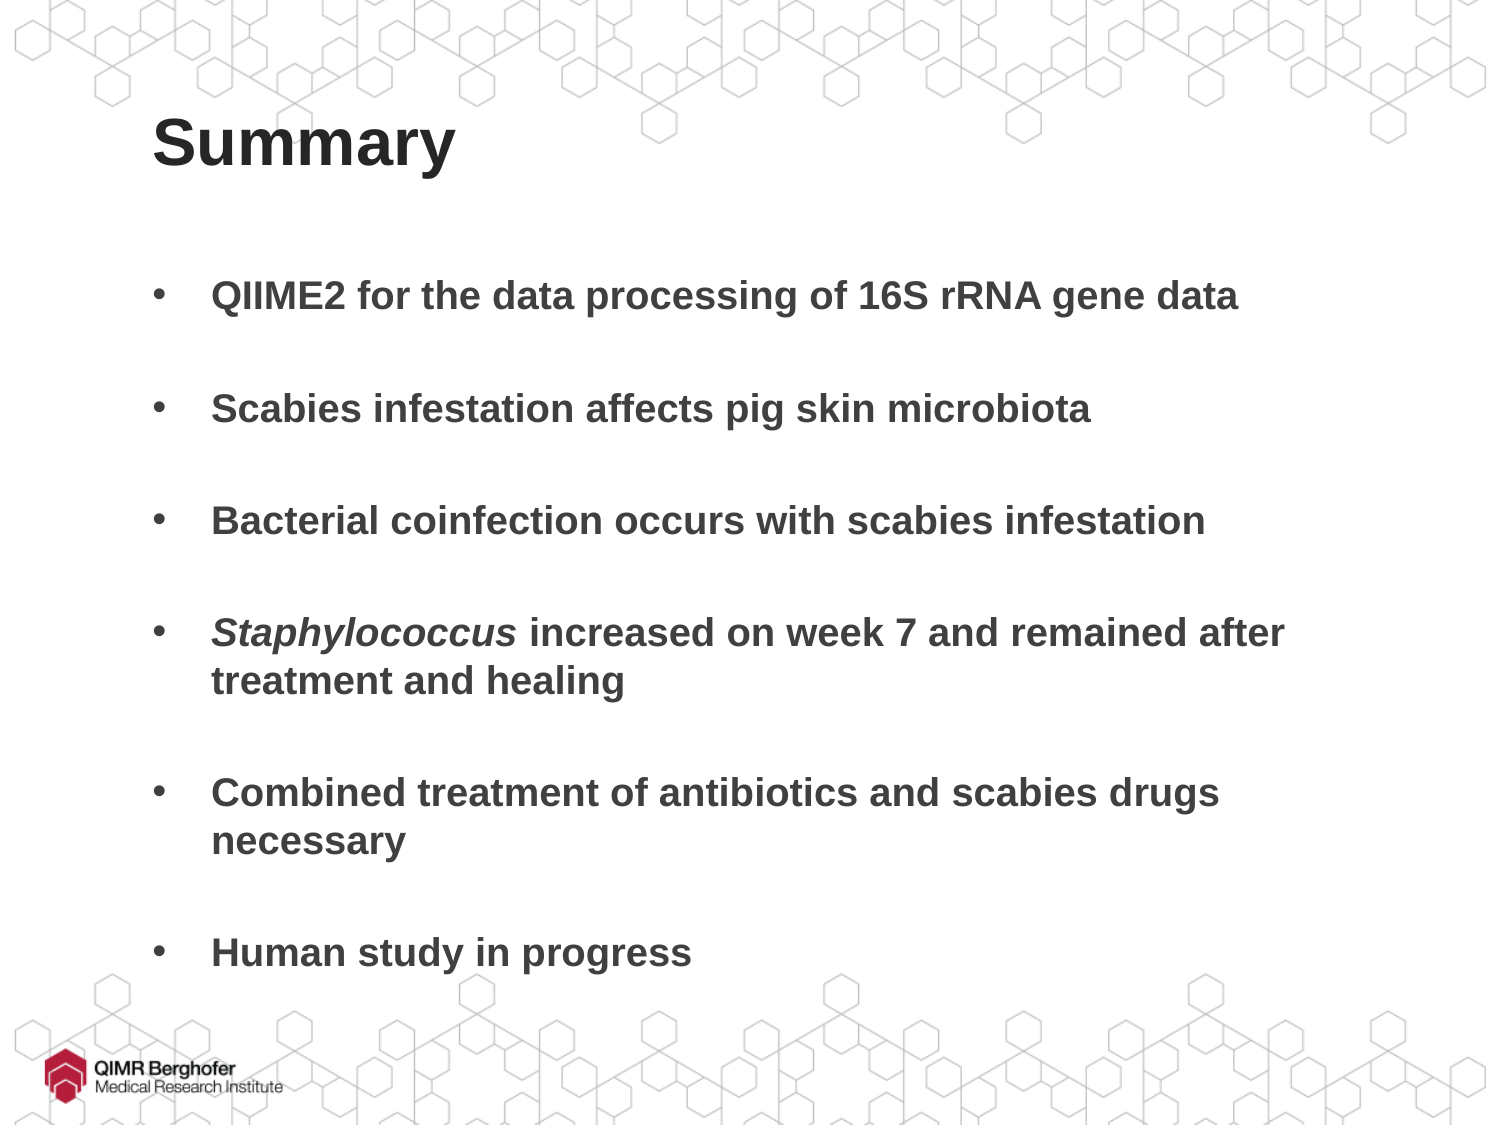

# Summary
QIIME2 for the data processing of 16S rRNA gene data

Scabies infestation affects pig skin microbiota

Bacterial coinfection occurs with scabies infestation

Staphylococcus increased on week 7 and remained after treatment and healing

Combined treatment of antibiotics and scabies drugs necessary

Human study in progress